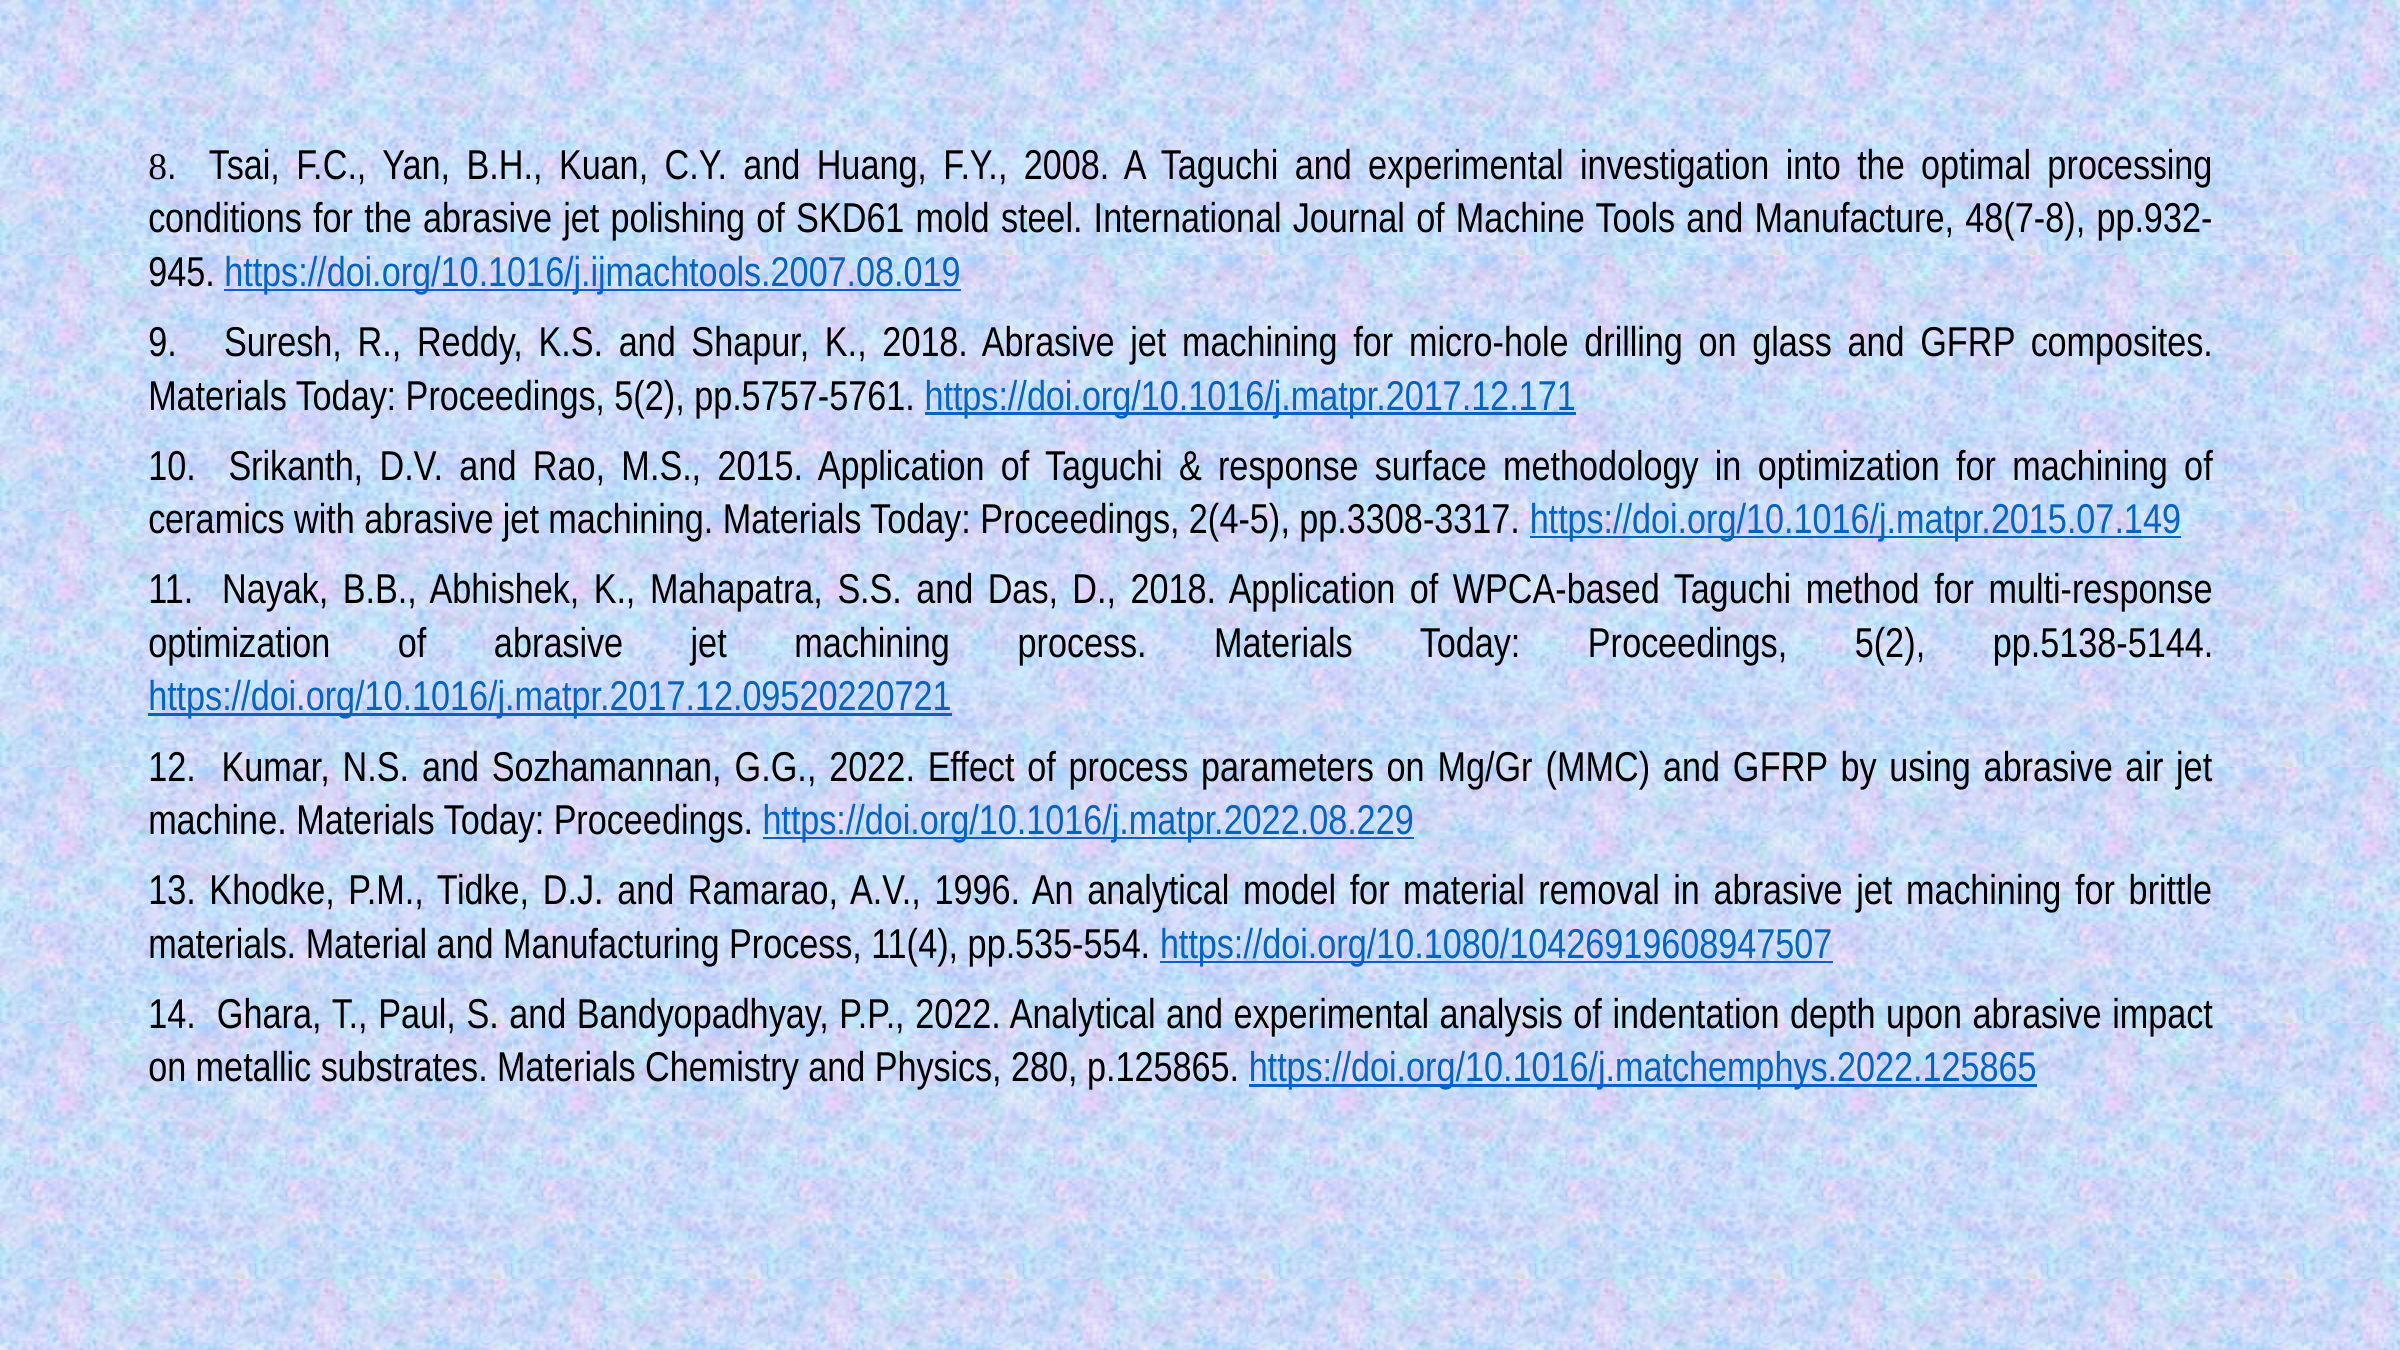

#

8.  Tsai, F.C., Yan, B.H., Kuan, C.Y. and Huang, F.Y., 2008. A Taguchi and experimental investigation into the optimal processing conditions for the abrasive jet polishing of SKD61 mold steel. International Journal of Machine Tools and Manufacture, 48(7-8), pp.932-945. https://doi.org/10.1016/j.ijmachtools.2007.08.019
9.   Suresh, R., Reddy, K.S. and Shapur, K., 2018. Abrasive jet machining for micro-hole drilling on glass and GFRP composites. Materials Today: Proceedings, 5(2), pp.5757-5761. https://doi.org/10.1016/j.matpr.2017.12.171
10.  Srikanth, D.V. and Rao, M.S., 2015. Application of Taguchi & response surface methodology in optimization for machining of ceramics with abrasive jet machining. Materials Today: Proceedings, 2(4-5), pp.3308-3317. https://doi.org/10.1016/j.matpr.2015.07.149
11.  Nayak, B.B., Abhishek, K., Mahapatra, S.S. and Das, D., 2018. Application of WPCA-based Taguchi method for multi-response optimization of abrasive jet machining process. Materials Today: Proceedings, 5(2), pp.5138-5144. https://doi.org/10.1016/j.matpr.2017.12.09520220721
12.  Kumar, N.S. and Sozhamannan, G.G., 2022. Effect of process parameters on Mg/Gr (MMC) and GFRP by using abrasive air jet machine. Materials Today: Proceedings. https://doi.org/10.1016/j.matpr.2022.08.229
13. Khodke, P.M., Tidke, D.J. and Ramarao, A.V., 1996. An analytical model for material removal in abrasive jet machining for brittle materials. Material and Manufacturing Process, 11(4), pp.535-554. https://doi.org/10.1080/10426919608947507
14.  Ghara, T., Paul, S. and Bandyopadhyay, P.P., 2022. Analytical and experimental analysis of indentation depth upon abrasive impact on metallic substrates. Materials Chemistry and Physics, 280, p.125865. https://doi.org/10.1016/j.matchemphys.2022.125865